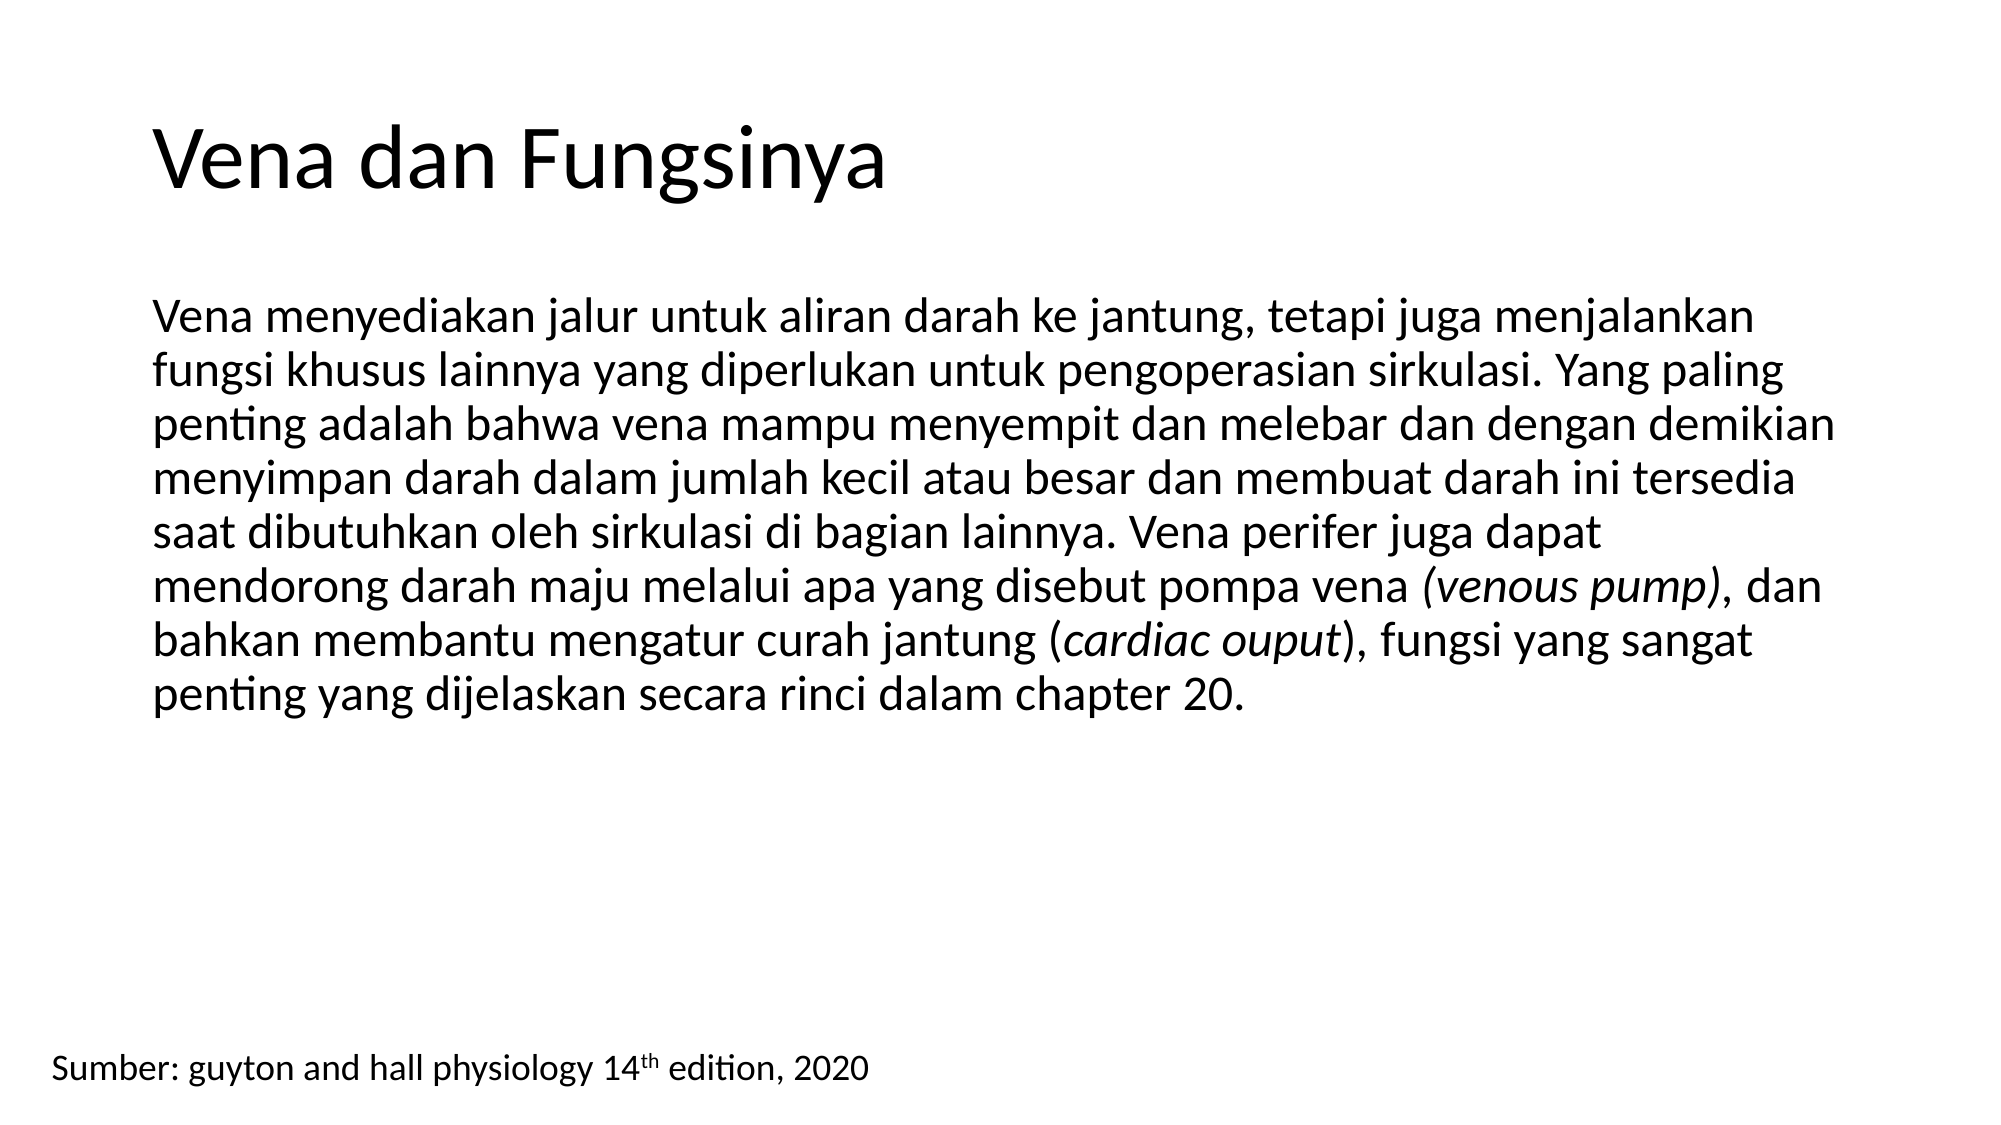

# Vena dan Fungsinya
Vena menyediakan jalur untuk aliran darah ke jantung, tetapi juga menjalankan fungsi khusus lainnya yang diperlukan untuk pengoperasian sirkulasi. Yang paling penting adalah bahwa vena mampu menyempit dan melebar dan dengan demikian menyimpan darah dalam jumlah kecil atau besar dan membuat darah ini tersedia saat dibutuhkan oleh sirkulasi di bagian lainnya. Vena perifer juga dapat mendorong darah maju melalui apa yang disebut pompa vena (venous pump), dan bahkan membantu mengatur curah jantung (cardiac ouput), fungsi yang sangat penting yang dijelaskan secara rinci dalam chapter 20.
Sumber: guyton and hall physiology 14th edition, 2020